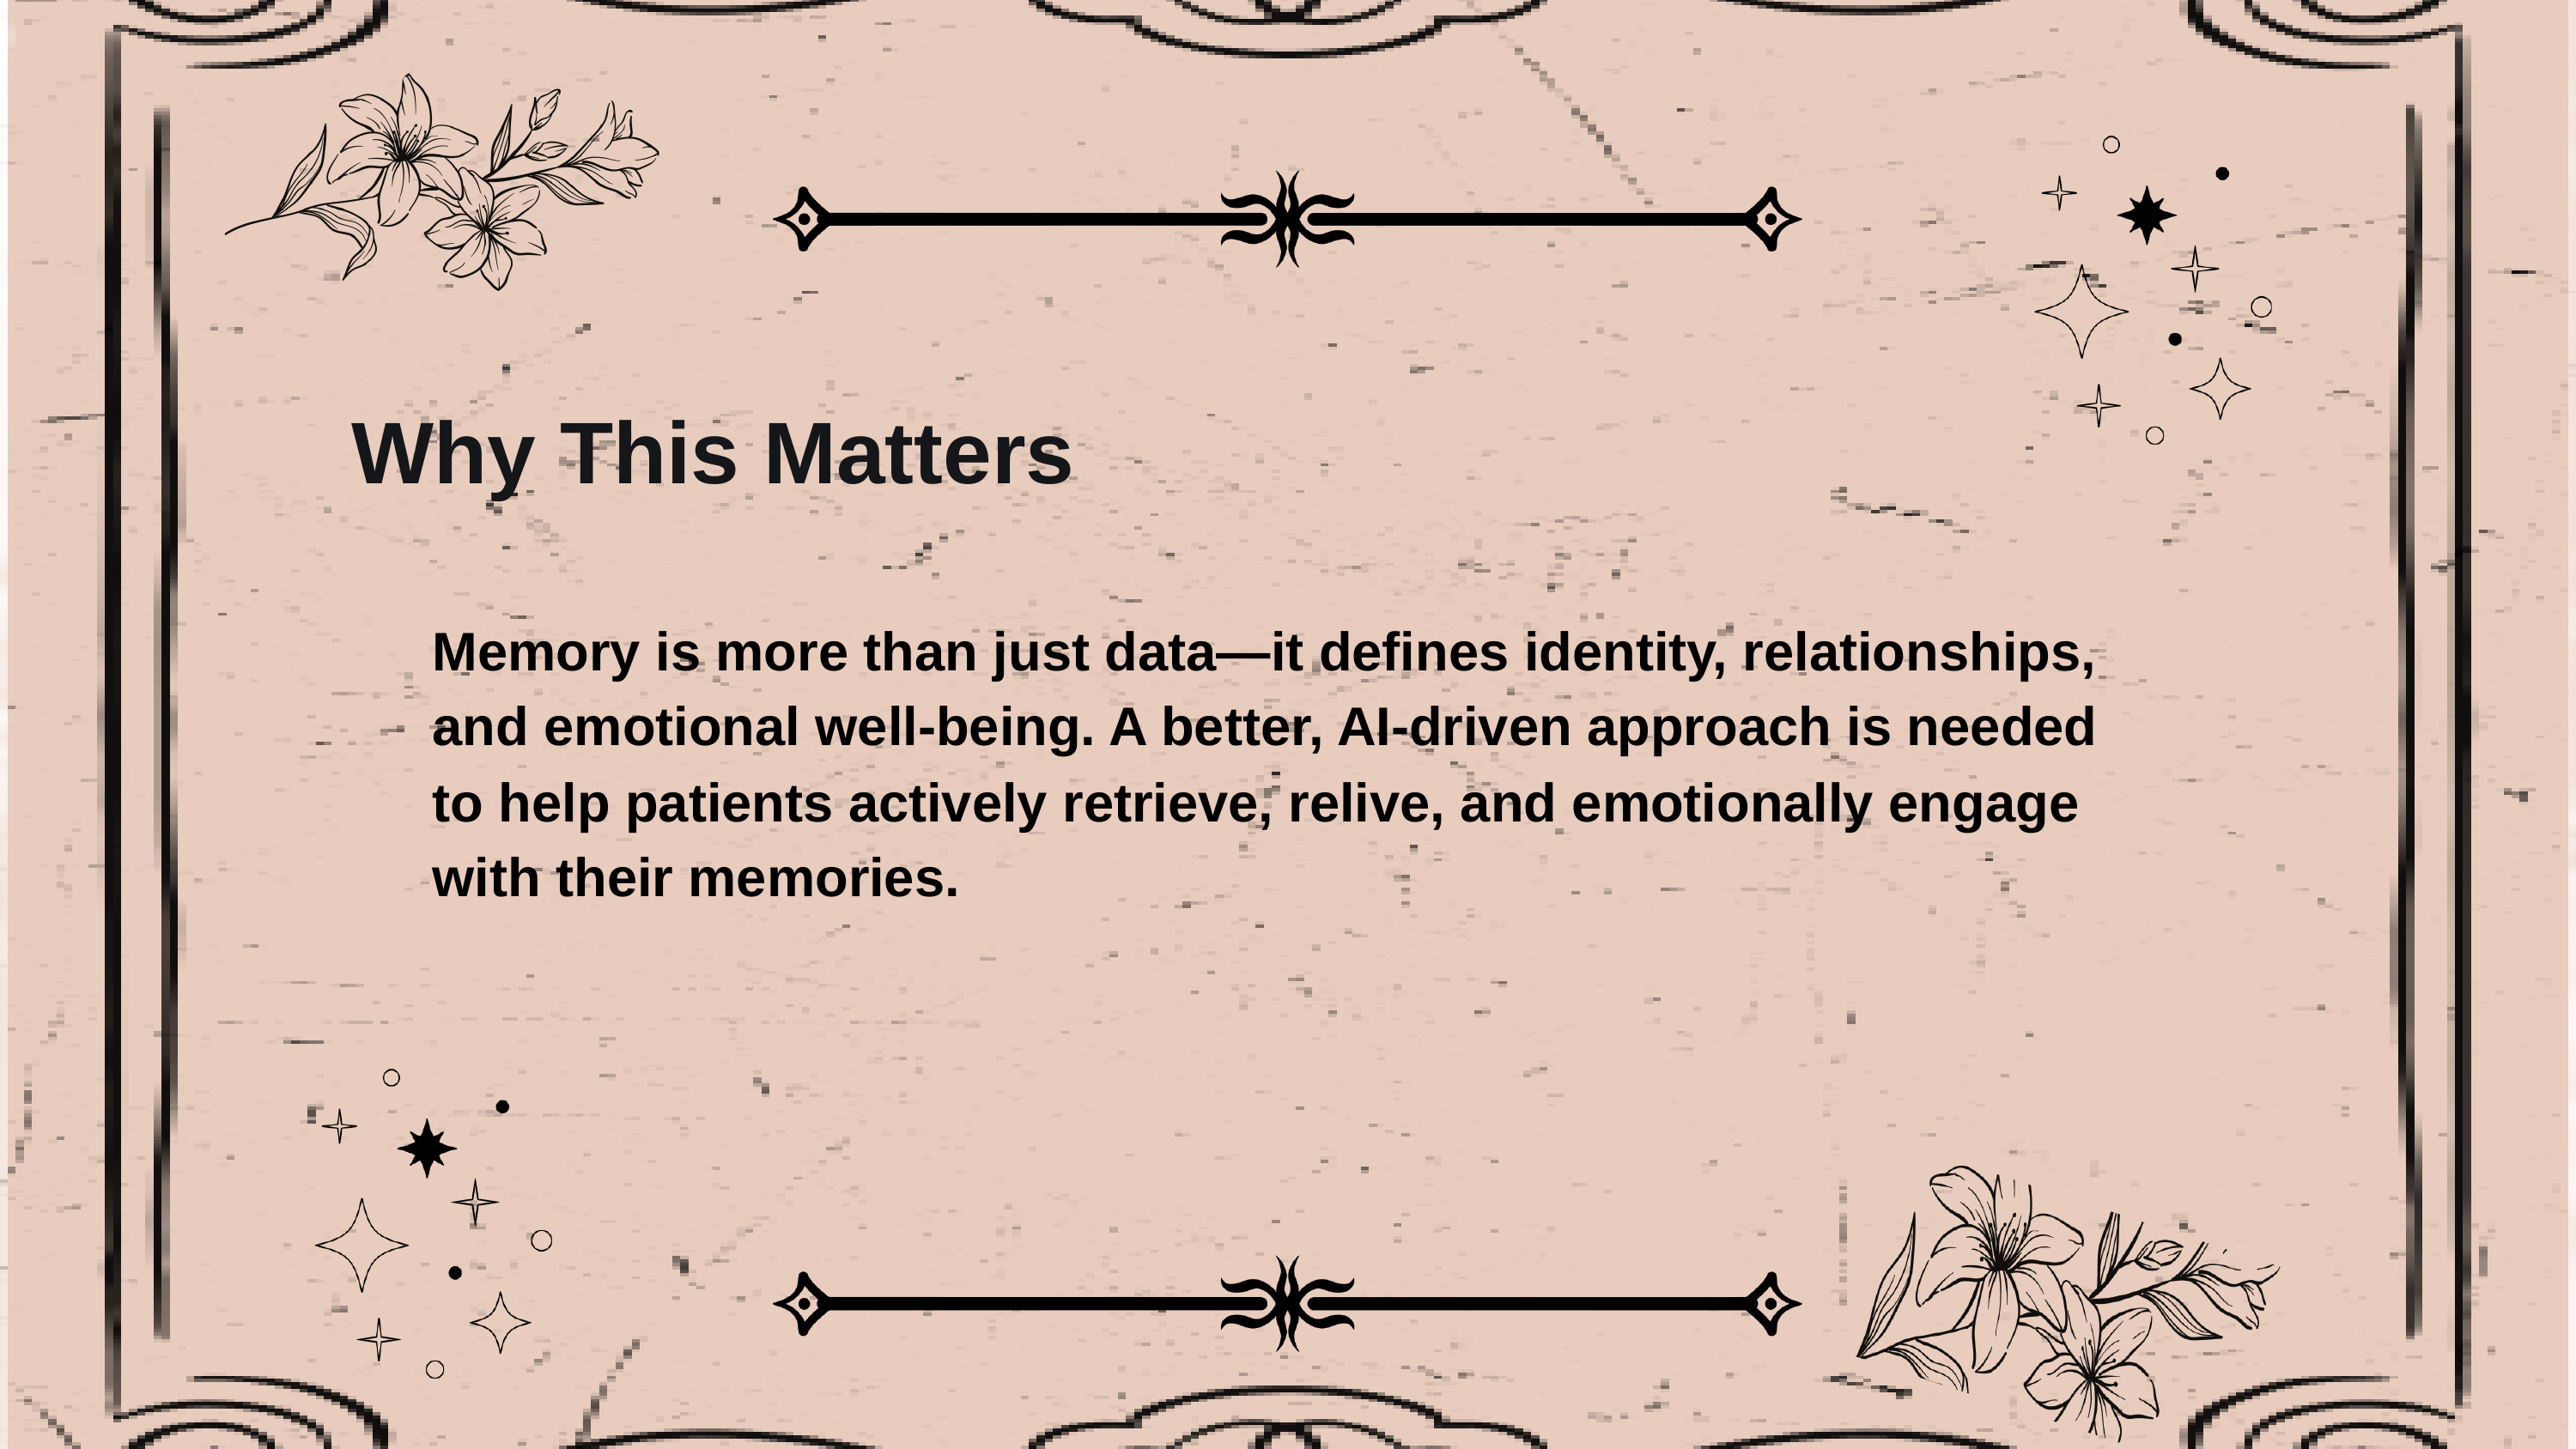

Why This Matters

Memory is more than just data—it defines identity, relationships, and emotional well-being. A better, AI-driven approach is needed to help patients actively retrieve, relive, and emotionally engage with their memories.